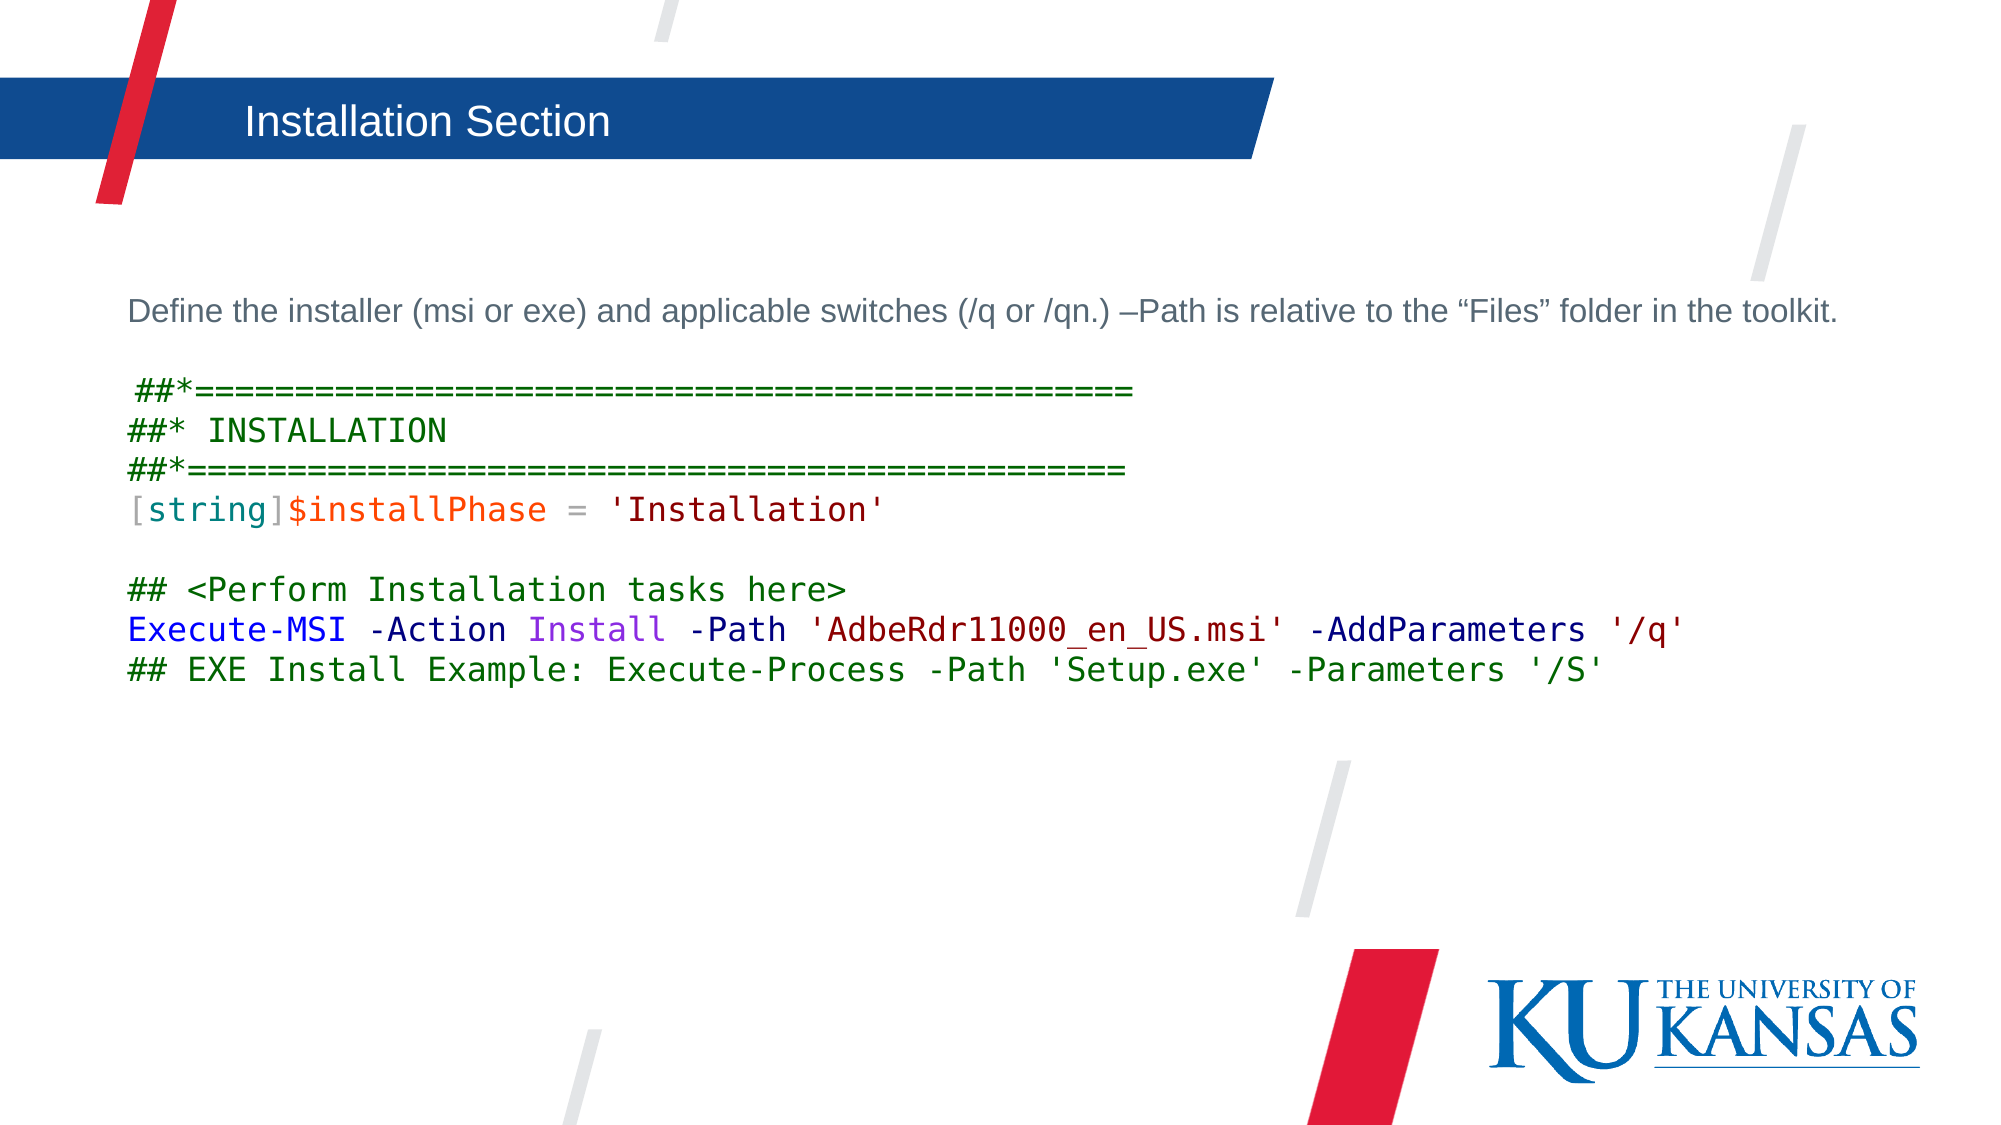

Installation Section

Define the installer (msi or exe) and applicable switches (/q or /qn.) –Path is relative to the “Files” folder in the toolkit.

 ##*===============================================
##* INSTALLATION
##*===============================================
[string]$installPhase = 'Installation'

## <Perform Installation tasks here>
Execute-MSI -Action Install -Path 'AdbeRdr11000_en_US.msi' -AddParameters '/q'
## EXE Install Example: Execute-Process -Path 'Setup.exe' -Parameters '/S'